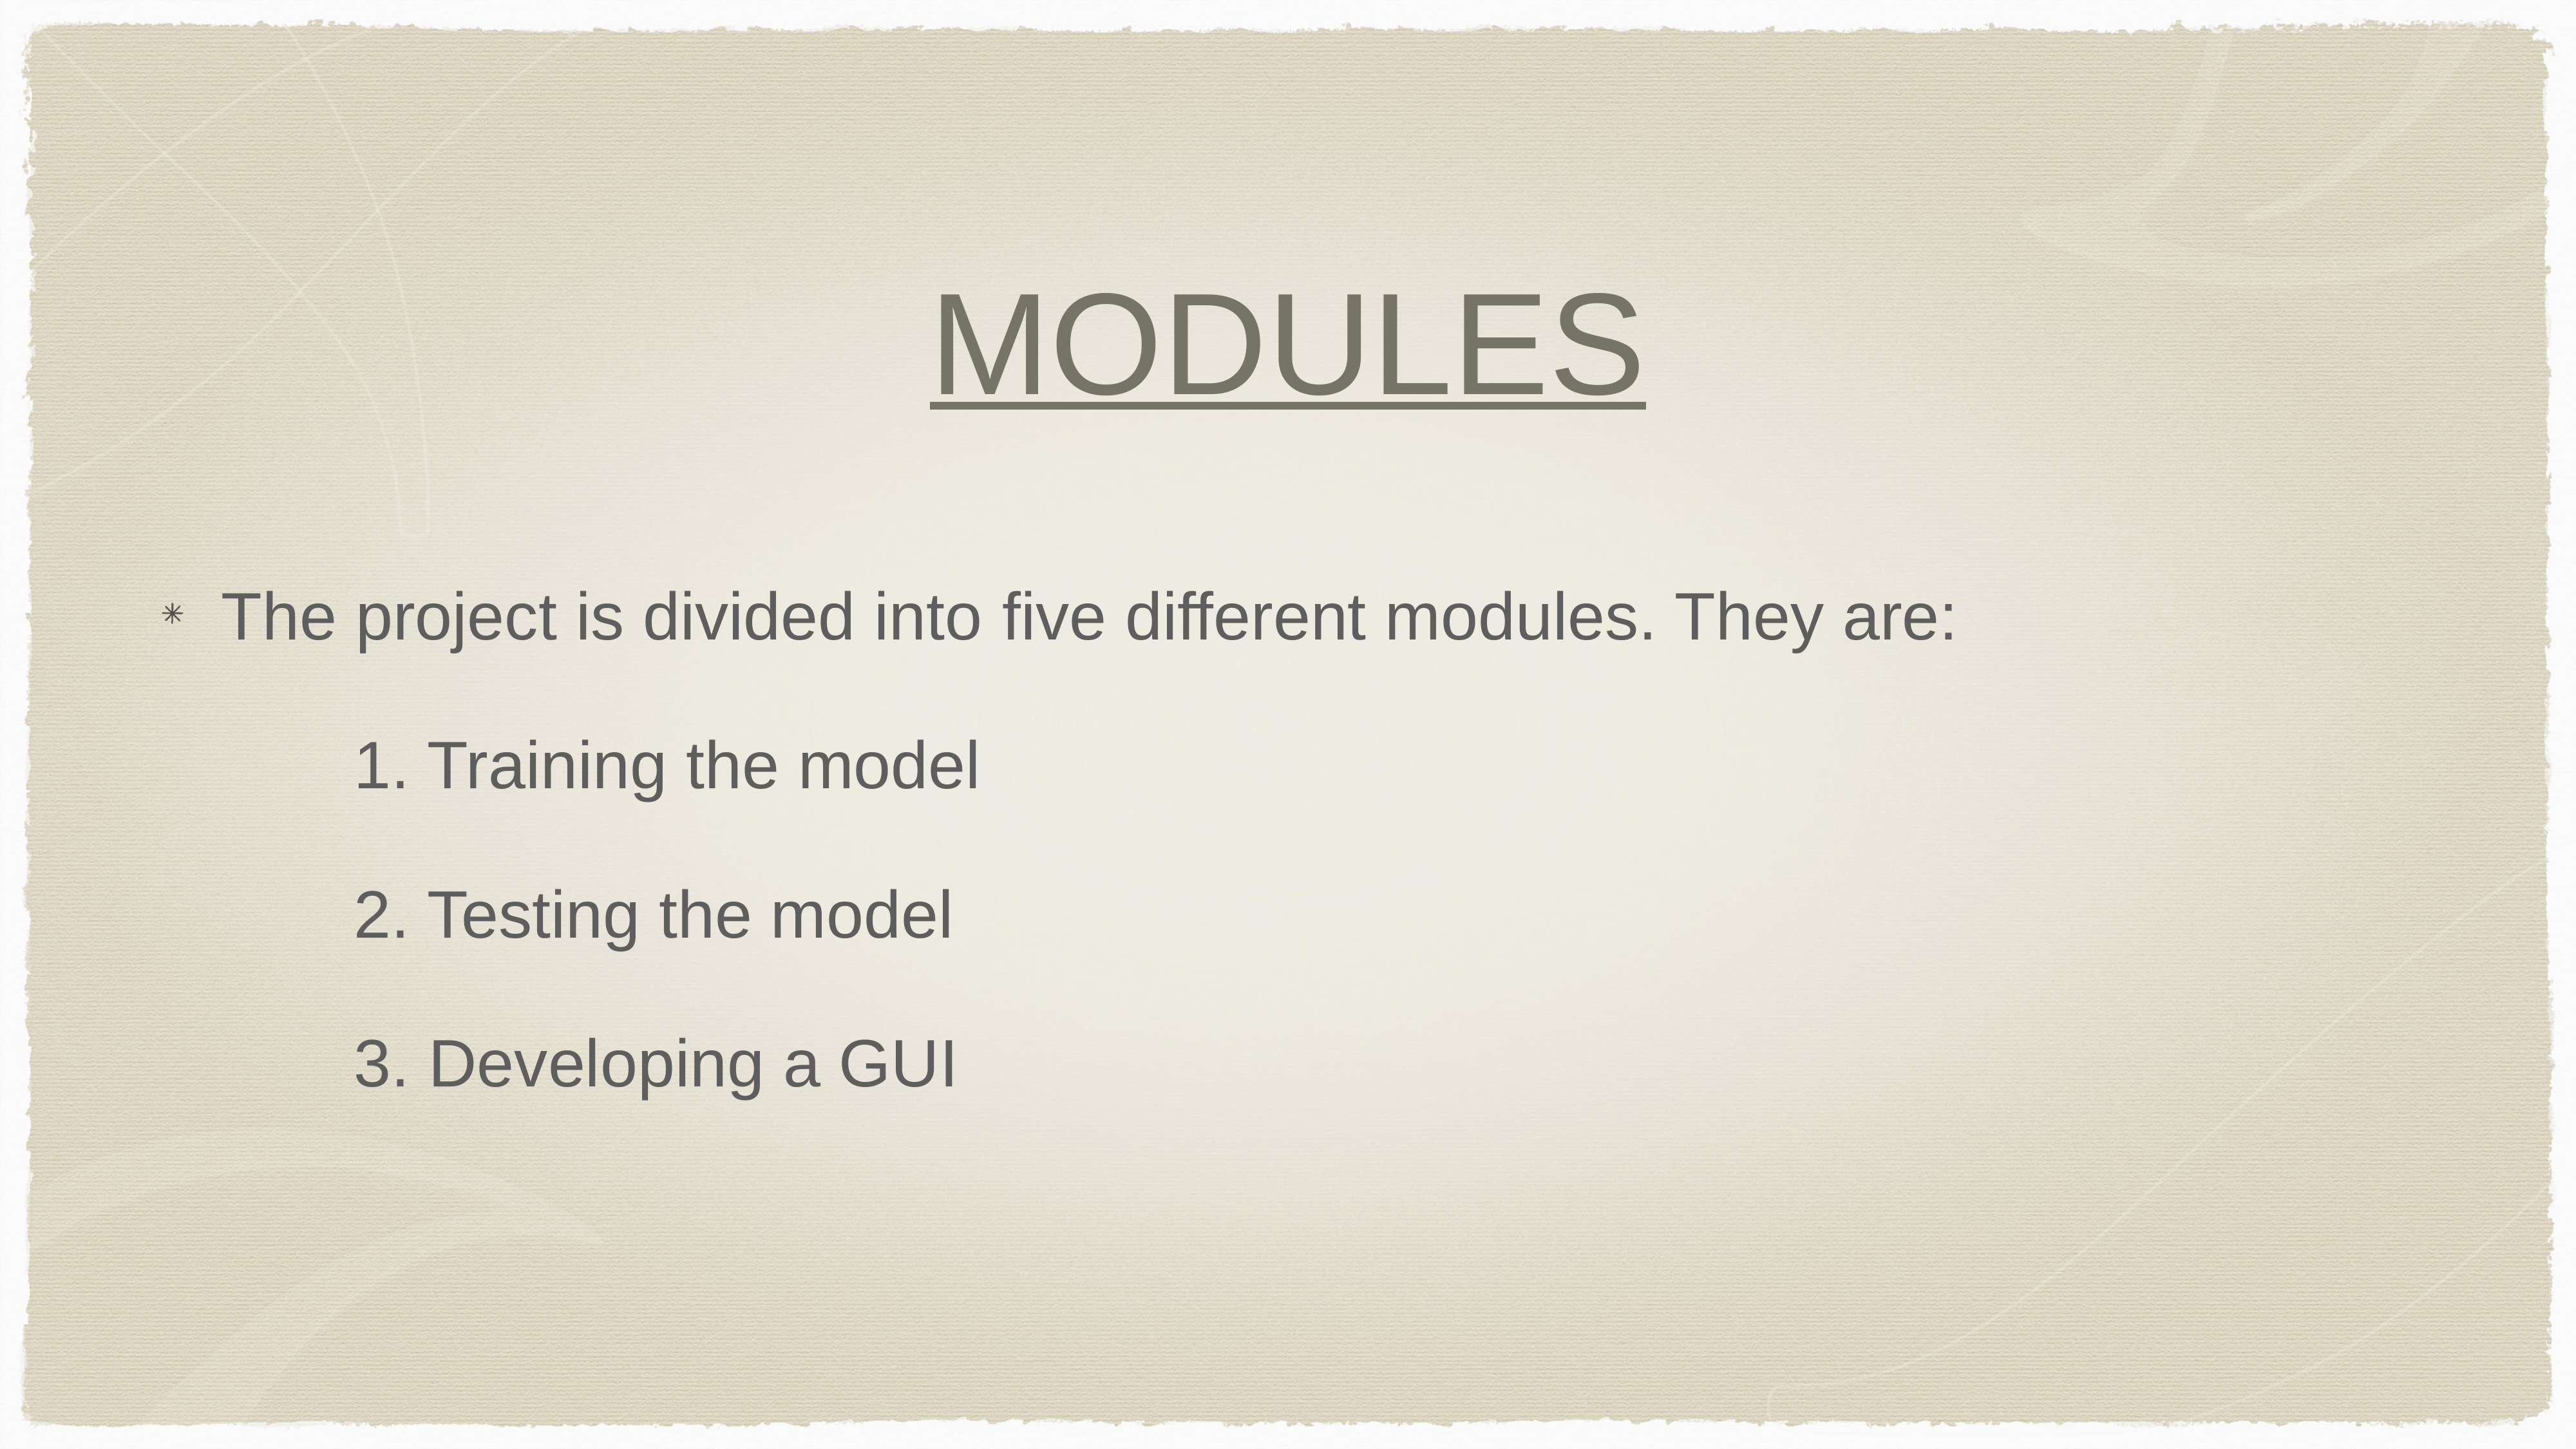

# MODULES
The project is divided into five different modules. They are:
		1. Training the model
		2. Testing the model
		3. Developing a GUI